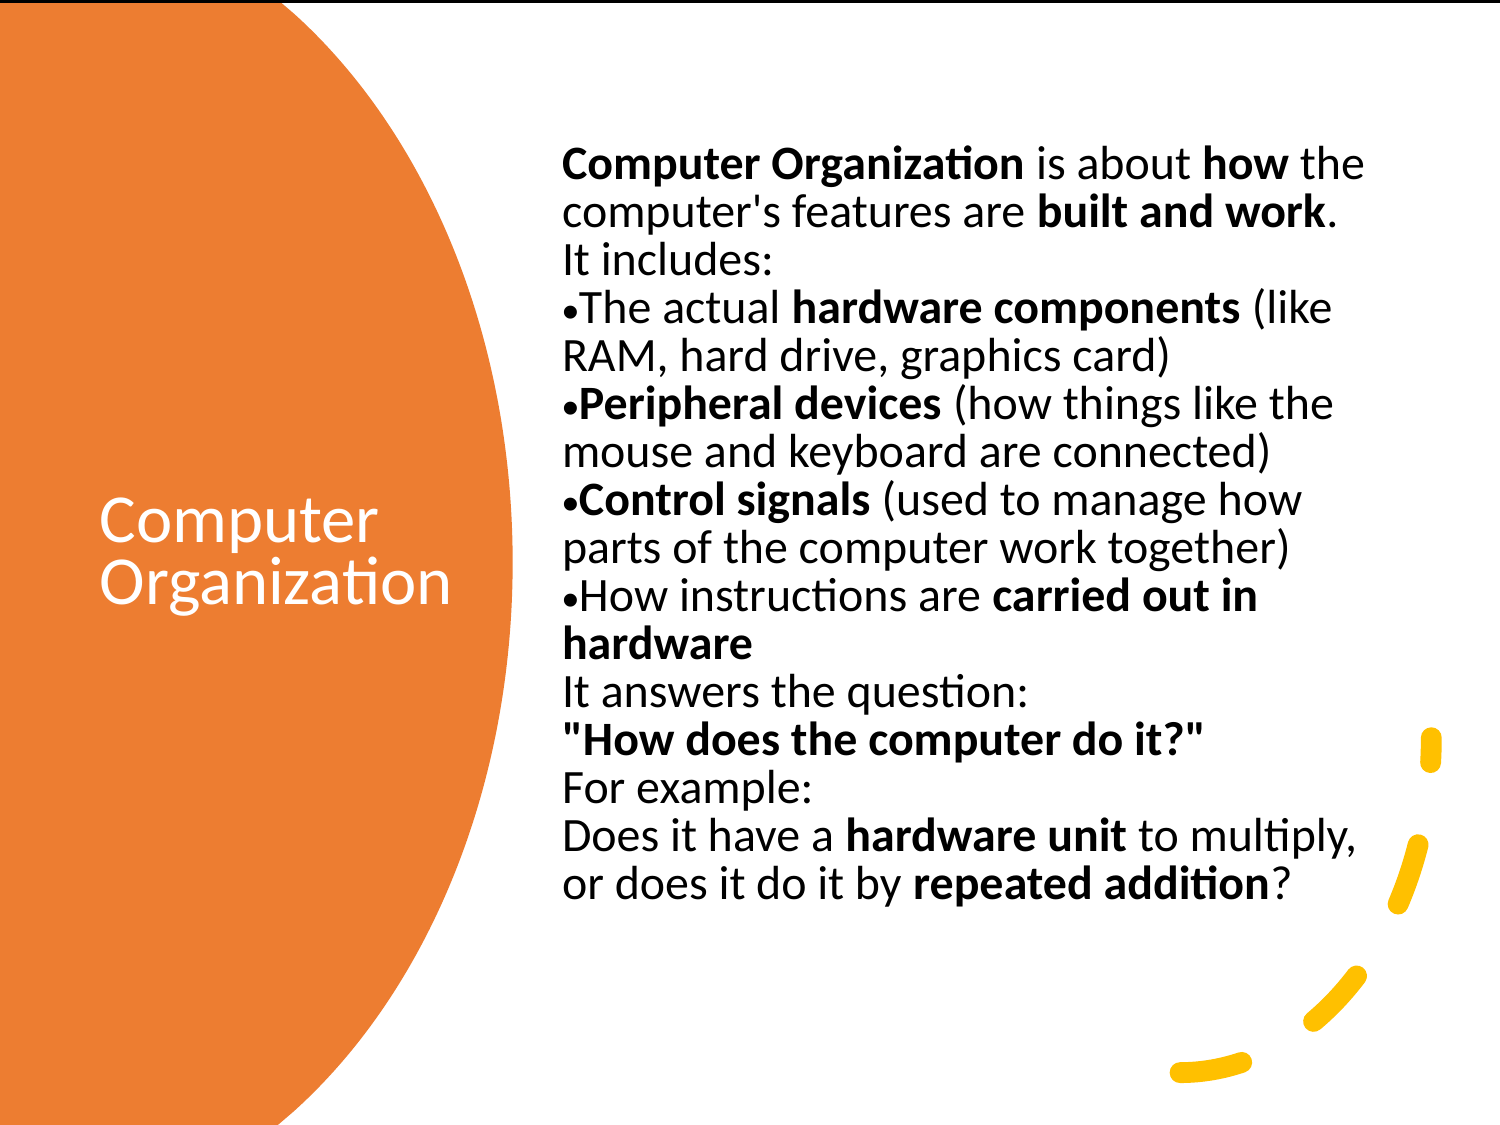

Computer Organization is about how the computer's features are built and work.
It includes:
The actual hardware components (like RAM, hard drive, graphics card)
Peripheral devices (how things like the mouse and keyboard are connected)
Control signals (used to manage how parts of the computer work together)
How instructions are carried out in hardware
It answers the question:
"How does the computer do it?"
For example:
Does it have a hardware unit to multiply, or does it do it by repeated addition?

# Computer Organization